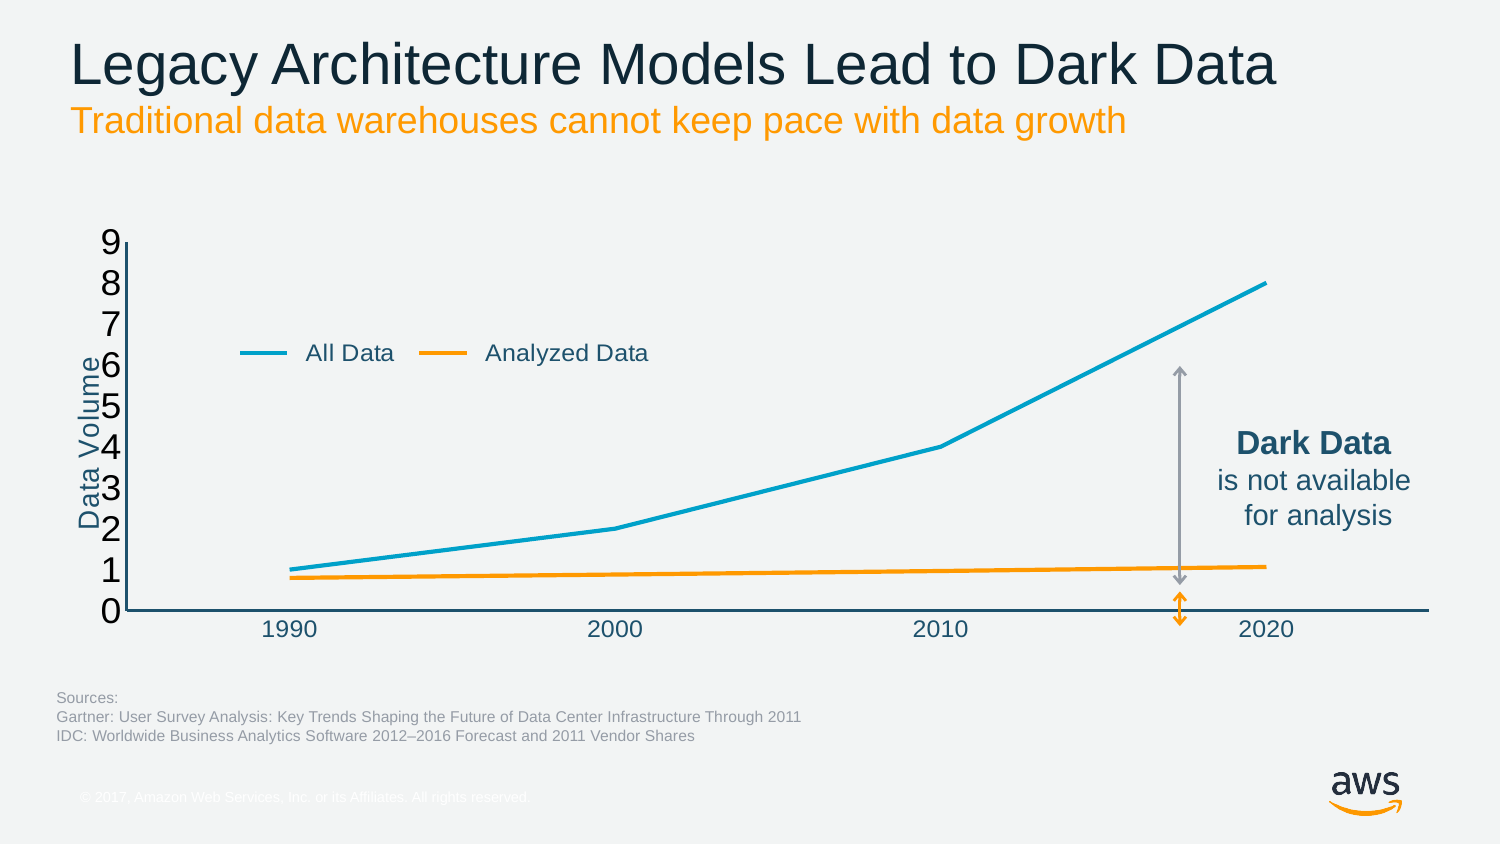

# Legacy Architecture Models Lead to Dark Data Traditional data warehouses cannot keep pace with data growth

### Chart

| Category |   All Data |   Analyzed Data |
|---|---|---|
| 1990 | 1.0 | 0.8 |
| 2000 | 2.0 | 0.8800000000000001 |
| 2010 | 4.0 | 0.9680000000000002 |
| 2020 | 8.0 | 1.0648000000000002 |
Dark Data
is not available
for analysis
Sources:
Gartner: User Survey Analysis: Key Trends Shaping the Future of Data Center Infrastructure Through 2011
IDC: Worldwide Business Analytics Software 2012–2016 Forecast and 2011 Vendor Shares